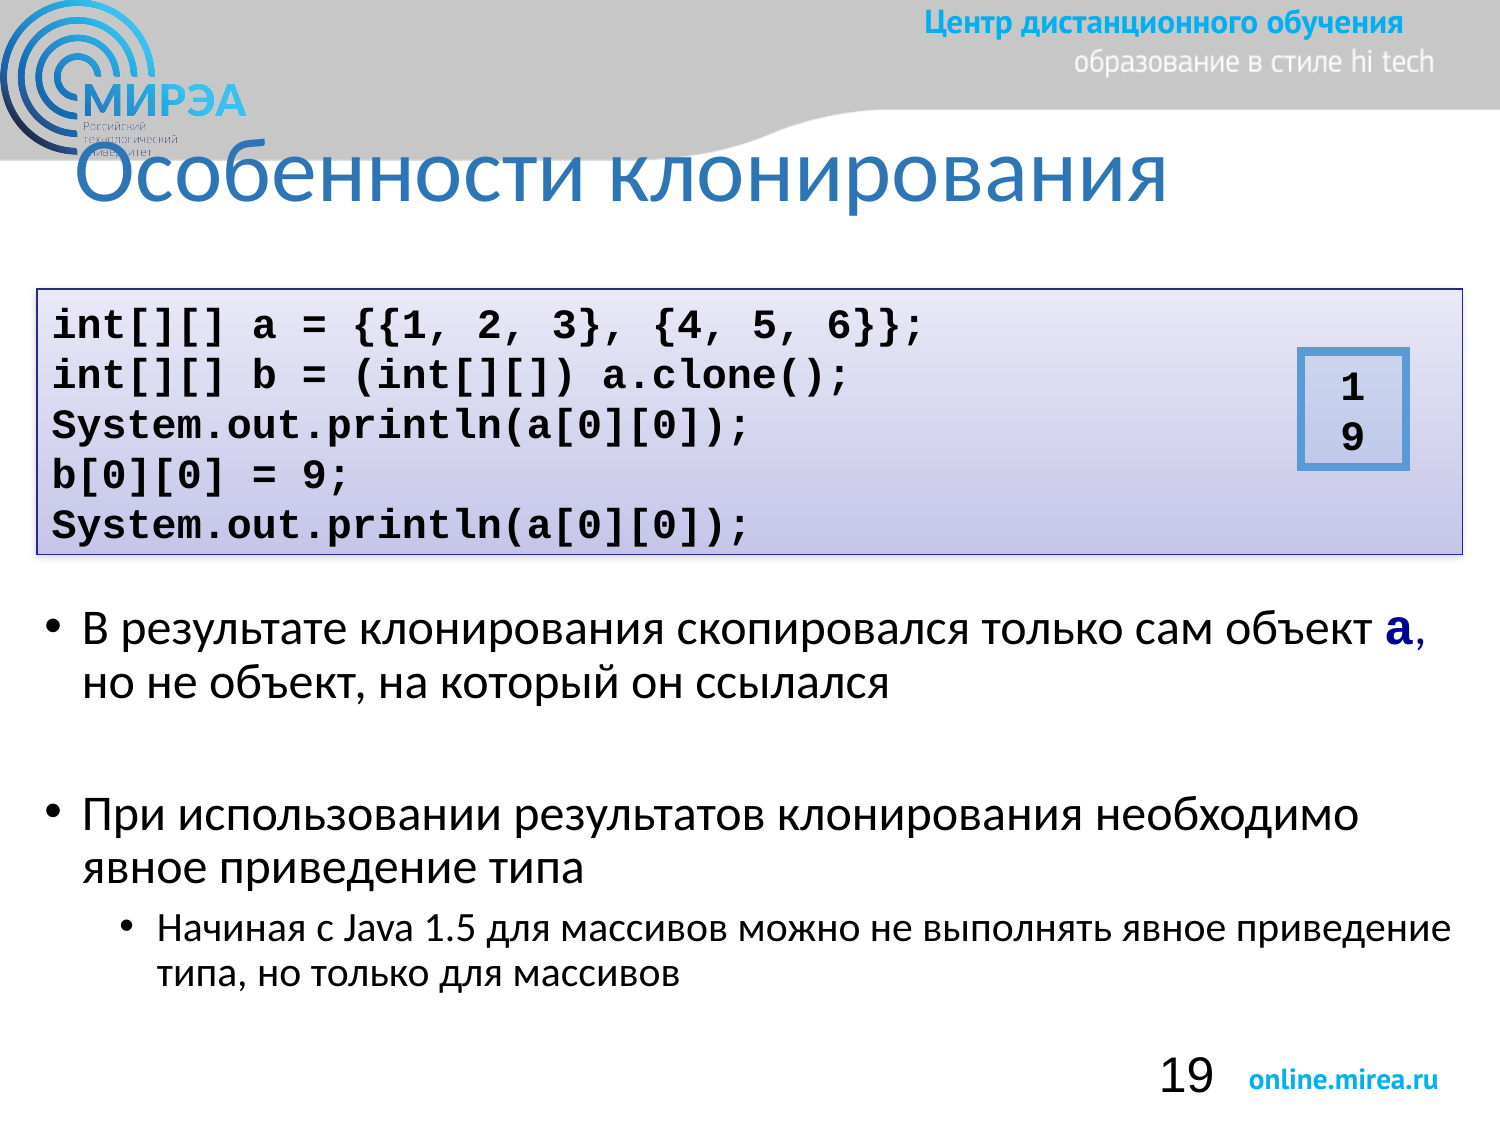

# Особенности клонирования
int[][] a = {{1, 2, 3}, {4, 5, 6}};
int[][] b = (int[][]) a.clone();
System.out.println(a[0][0]);
b[0][0] = 9;
System.out.println(a[0][0]);
 1
 9
В результате клонирования скопировался только сам объект a, но не объект, на который он ссылался

При использовании результатов клонирования необходимо явное приведение типа
Начиная с Java 1.5 для массивов можно не выполнять явное приведение типа, но только для массивов

19